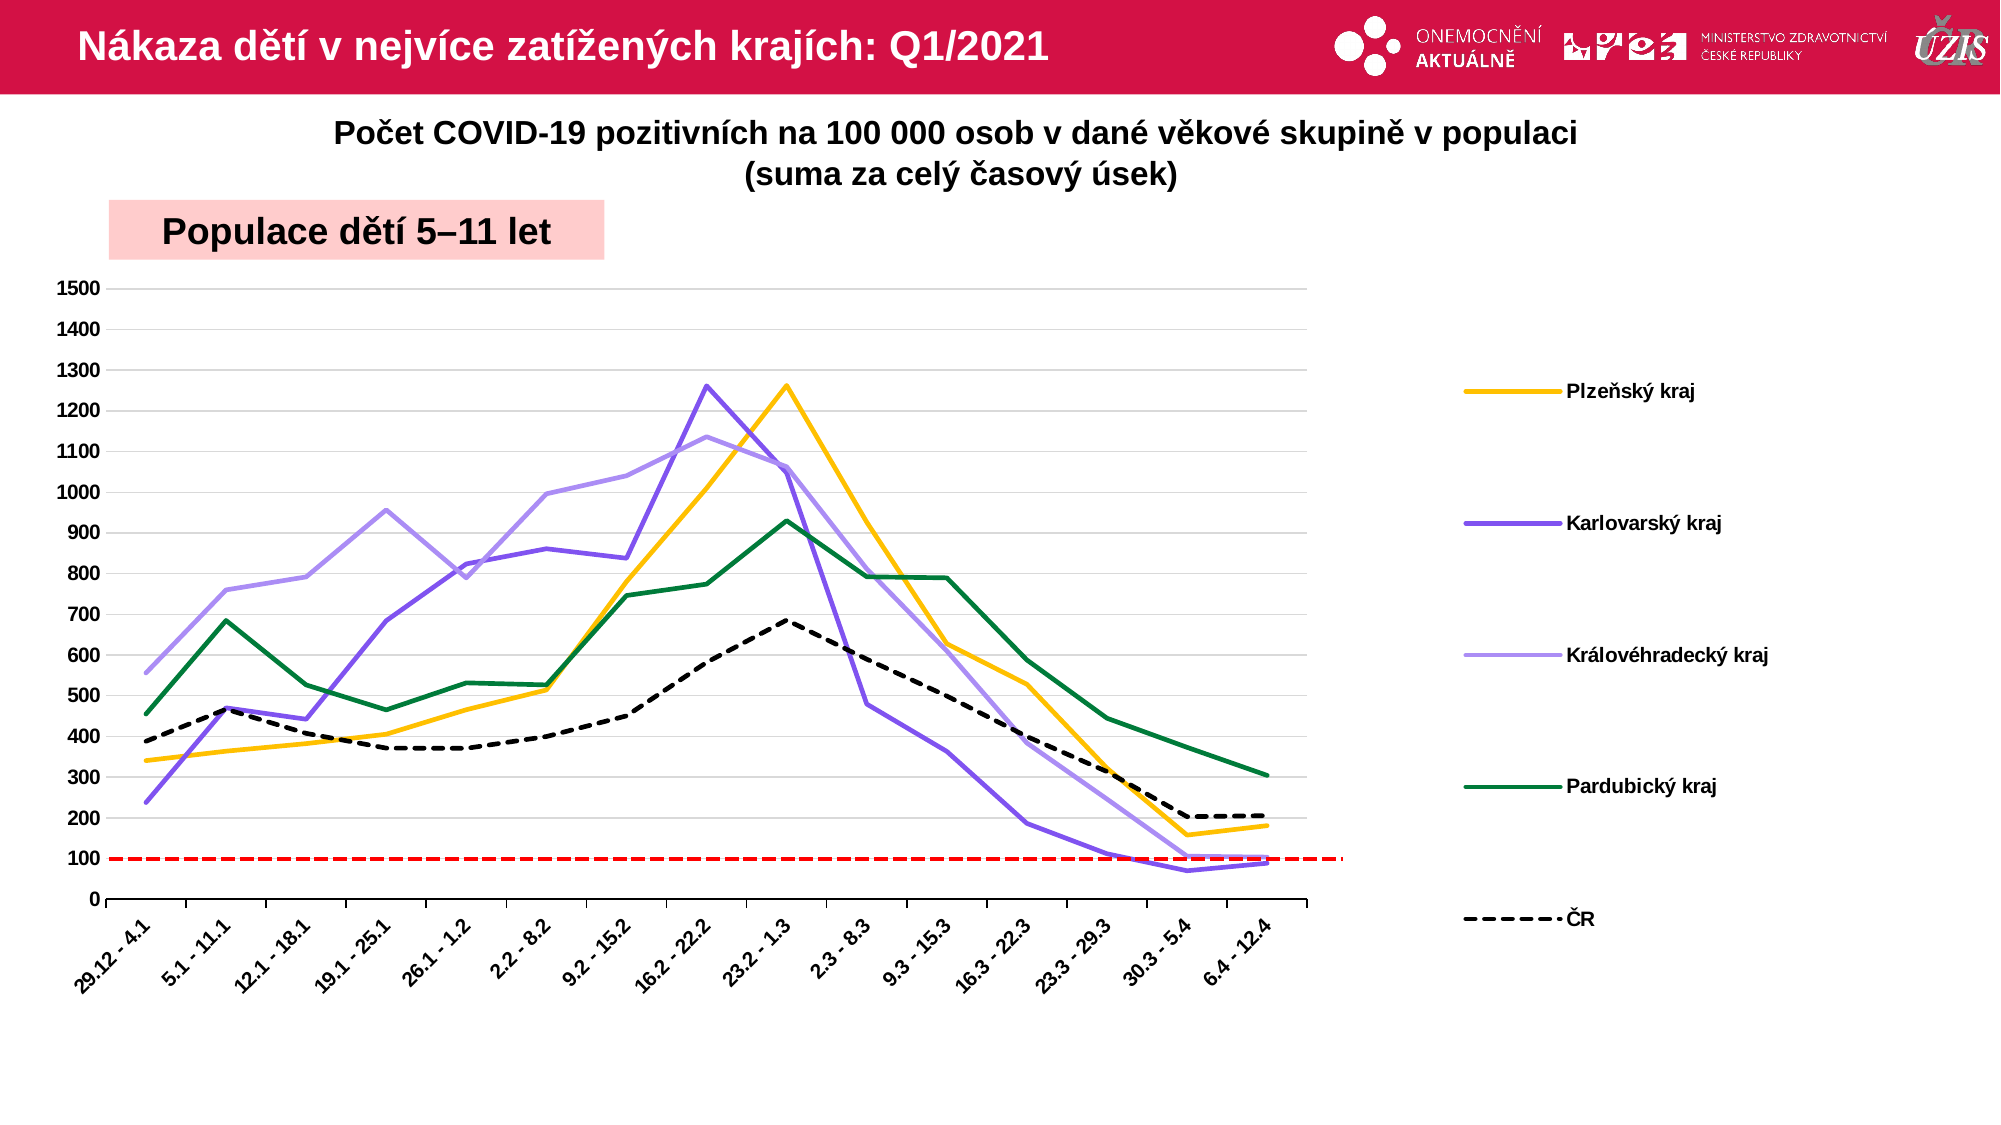

# Nákaza dětí v nejvíce zatížených krajích: Q1/2021
Počet COVID-19 pozitivních na 100 000 osob v dané věkové skupině v populaci
(suma za celý časový úsek)
Populace dětí 5–11 let

### Chart

| Category | Plzeňský kraj | Karlovarský kraj | Královéhradecký kraj | Pardubický kraj | ČR |
|---|---|---|---|---|---|
| 29.12 - 4.1 | 340.4905843930234 | 237.40806256400708 | 555.9108574801987 | 454.9055687597434 | 387.8546373225424 |
| 5.1 - 11.1 | 363.65320918166447 | 470.1610650777395 | 760.0728095636346 | 684.9140024023103 | 466.8345969302876 |
| 12.1 - 18.1 | 382.1833090125773 | 442.2307047760916 | 792.0499827815221 | 526.4637481152087 | 407.506927741371 |
| 19.1 - 25.1 | 405.34593380121834 | 684.2938273903733 | 956.855413981404 | 465.12816581052414 | 371.16873036315957 |
| 26.1 - 1.2 | 465.5687582516851 | 823.9456288986128 | 789.5902002263 | 531.575046640599 | 370.6743331199186 |
| 2.2 - 8.2 | 514.2102703078313 | 861.18610930081 | 996.2119348649579 | 526.4637481152087 | 399.72017116032566 |
| 9.2 - 15.2 | 780.5804553772033 | 837.9108090494367 | 1040.4880208589561 | 746.2495847069948 | 450.3958885925253 |
| 16.2 - 22.2 | 1009.8904407847497 | 1261.5212736244298 | 1136.4195405126186 | 774.3617265966419 | 582.029154605434 |
| 23.2 - 1.3 | 1262.3630509809373 | 1047.3885113117958 | 1062.6260638559552 | 930.2563316210483 | 685.9761749968483 |
| 2.3 - 8.3 | 926.5049915456419 | 479.4711851782888 | 811.728243223299 | 792.2512714355082 | 589.8159111864793 |
| 9.3 - 15.3 | 627.7071317721724 | 363.0946839214226 | 610.0260736950853 | 789.695622172813 | 499.2176163625712 |
| 16.3 - 22.3 | 528.1078451810159 | 186.20240201098594 | 383.7260786146505 | 587.7993304198932 | 399.72017116032566 |
| 23.3 - 29.3 | 321.9604845621106 | 111.72144120659156 | 245.97825552221184 | 444.68297170896267 | 313.4478522147761 |
| 30.3 - 5.4 | 157.50584856275913 | 69.82590075411973 | 105.77064987455108 | 373.1247923534974 | 202.82646903960867 |
| 6.4 - 12.4 | 180.6684733514002 | 88.44614095521833 | 103.31086731932898 | 304.1222622607273 | 205.29845525581354 |